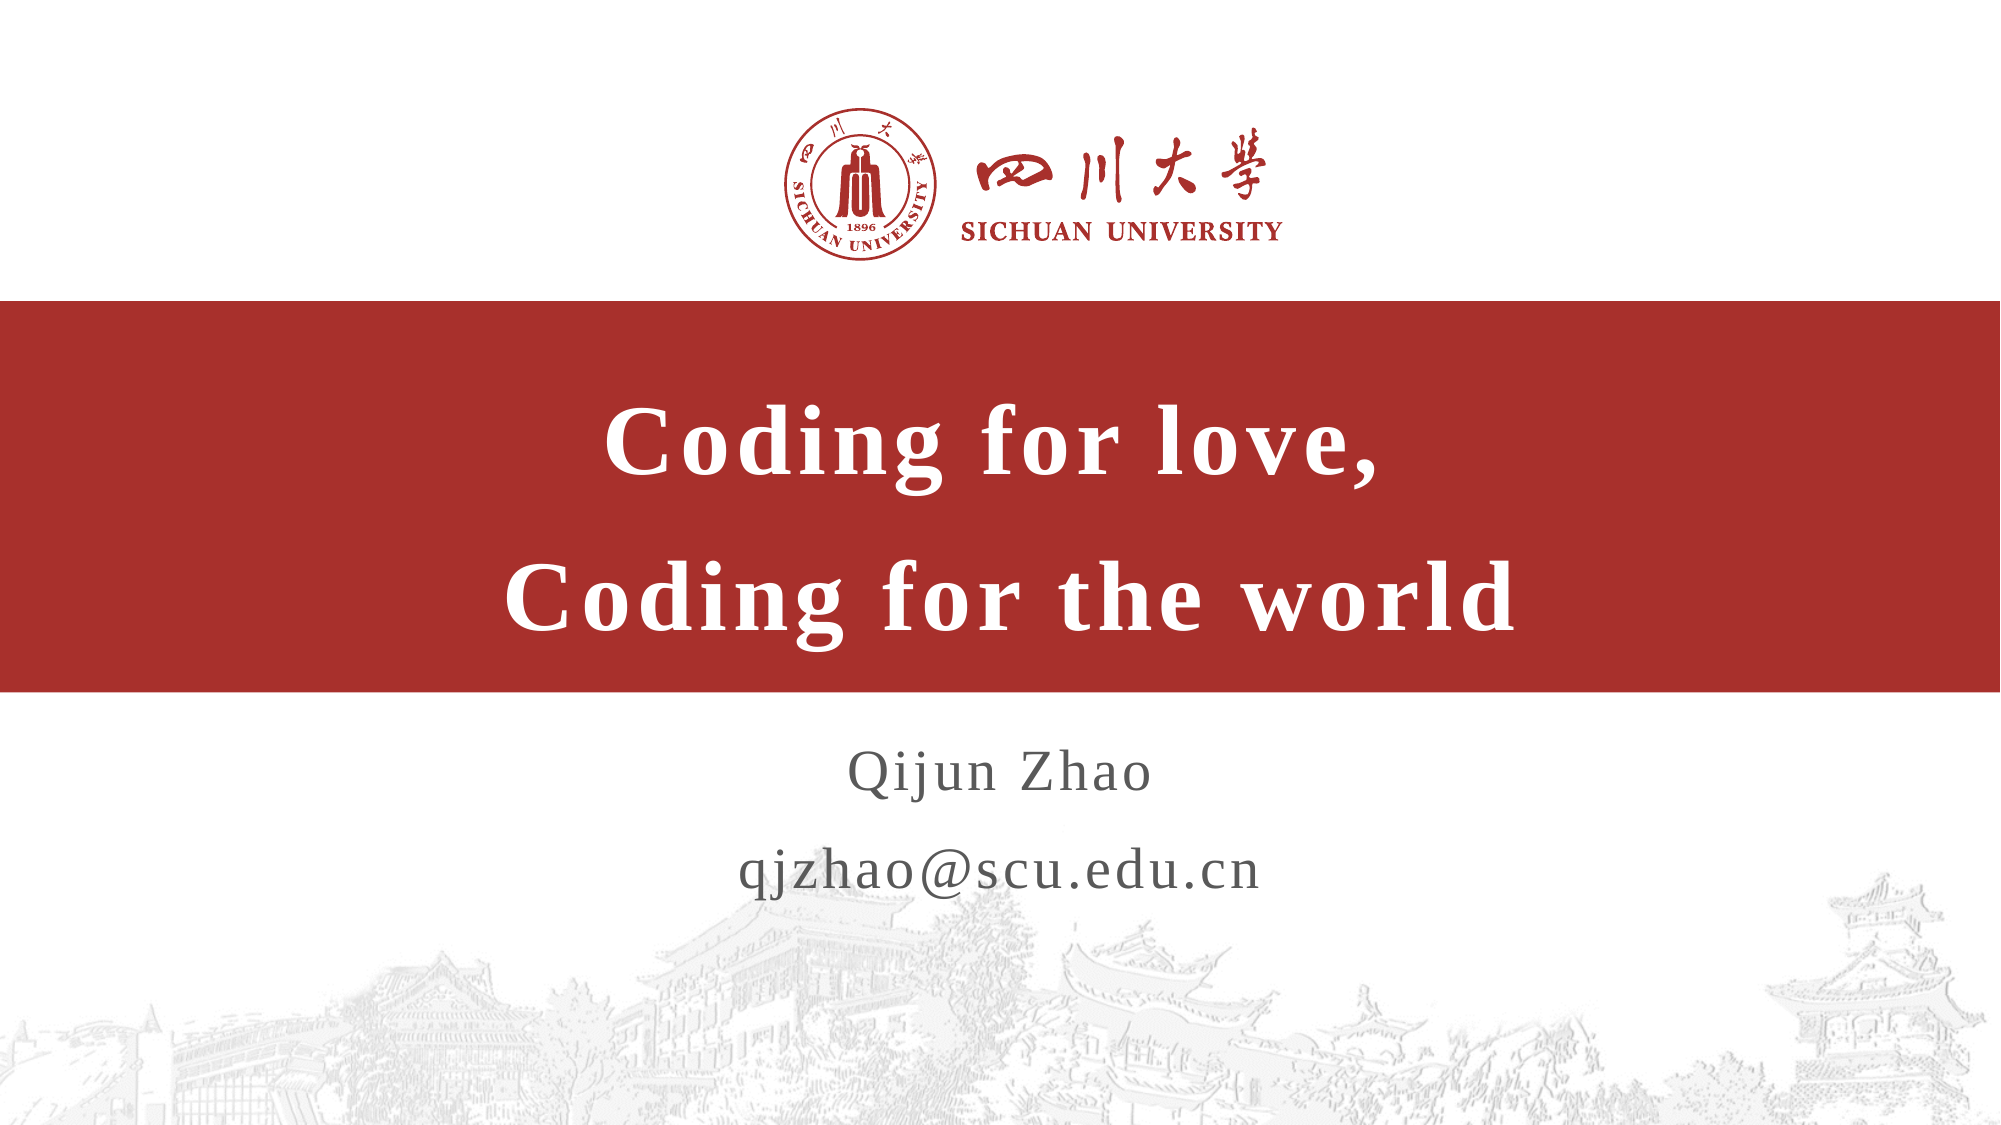

# Coding for love, Coding for the world
Qijun Zhao
qjzhao@scu.edu.cn